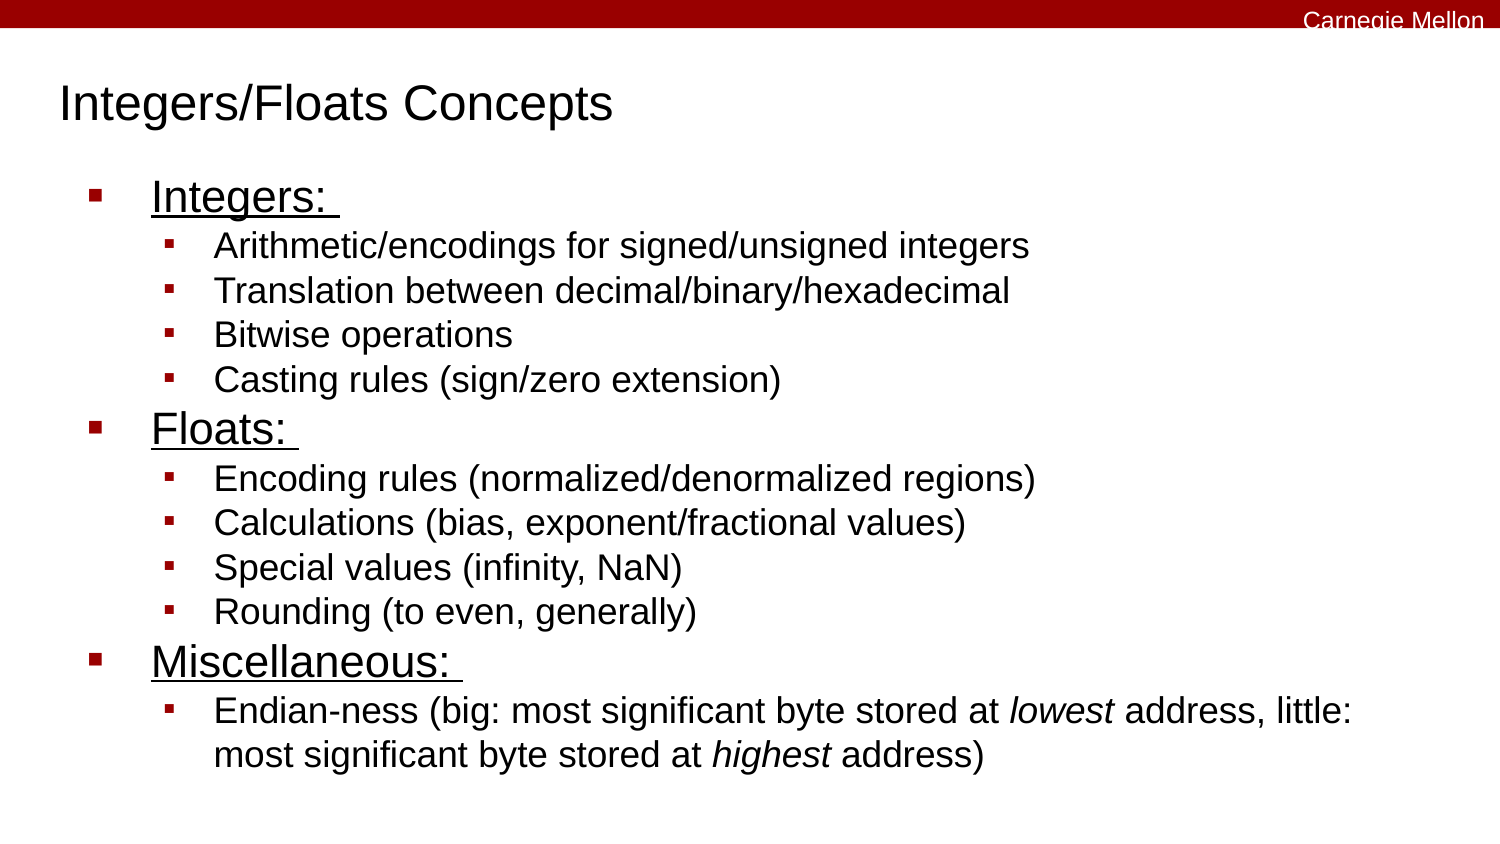

# Integers/Floats Concepts
Integers:
Arithmetic/encodings for signed/unsigned integers
Translation between decimal/binary/hexadecimal
Bitwise operations
Casting rules (sign/zero extension)
Floats:
Encoding rules (normalized/denormalized regions)
Calculations (bias, exponent/fractional values)
Special values (infinity, NaN)
Rounding (to even, generally)
Miscellaneous:
Endian-ness (big: most significant byte stored at lowest address, little: most significant byte stored at highest address)